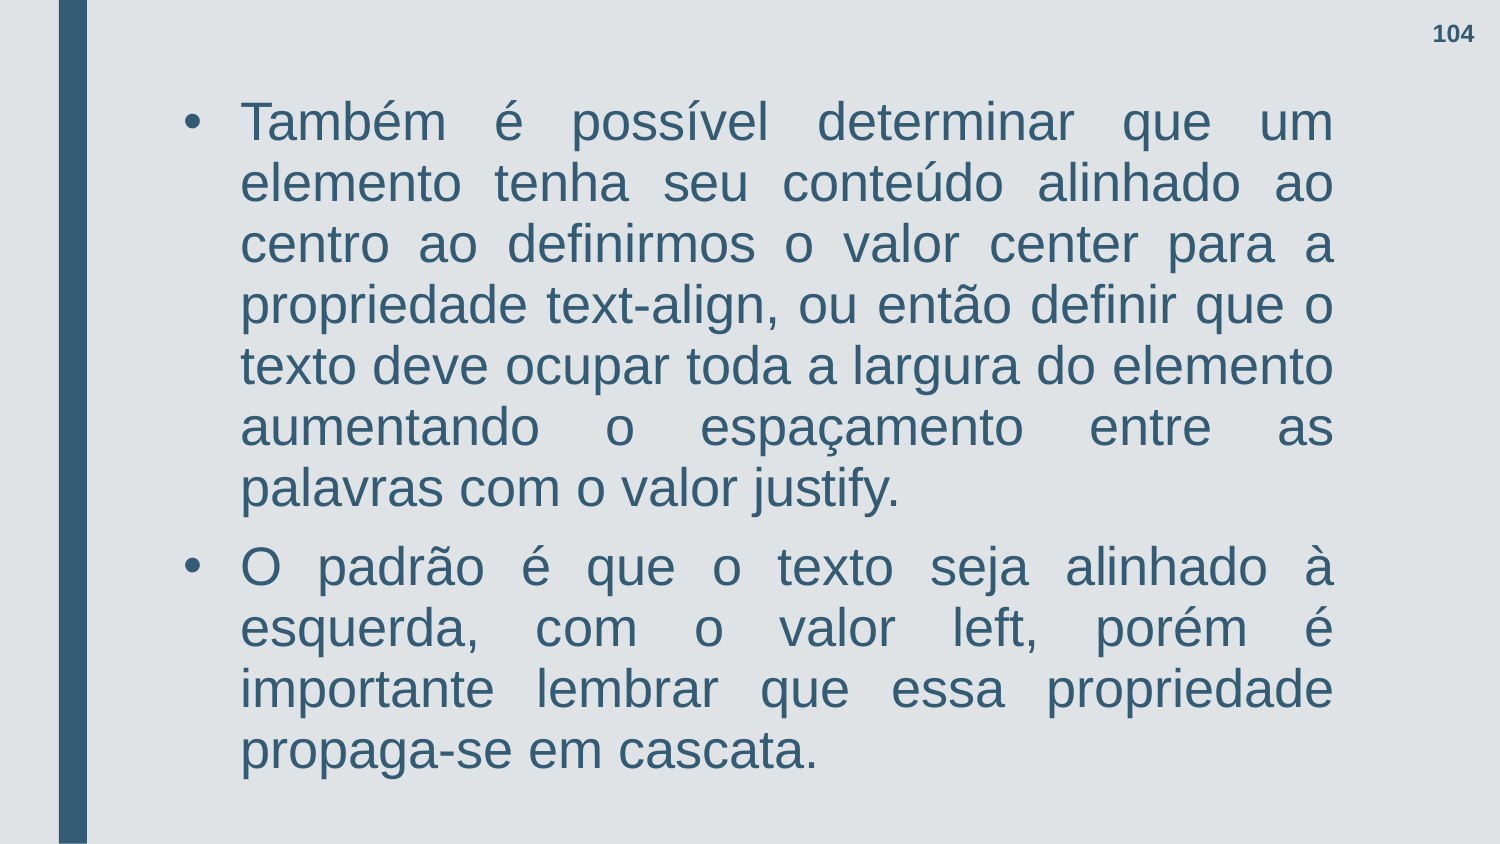

104
Também é possível determinar que um elemento tenha seu conteúdo alinhado ao centro ao definirmos o valor center para a propriedade text-align, ou então definir que o texto deve ocupar toda a largura do elemento aumentando o espaçamento entre as palavras com o valor justify.
O padrão é que o texto seja alinhado à esquerda, com o valor left, porém é importante lembrar que essa propriedade propaga-se em cascata.